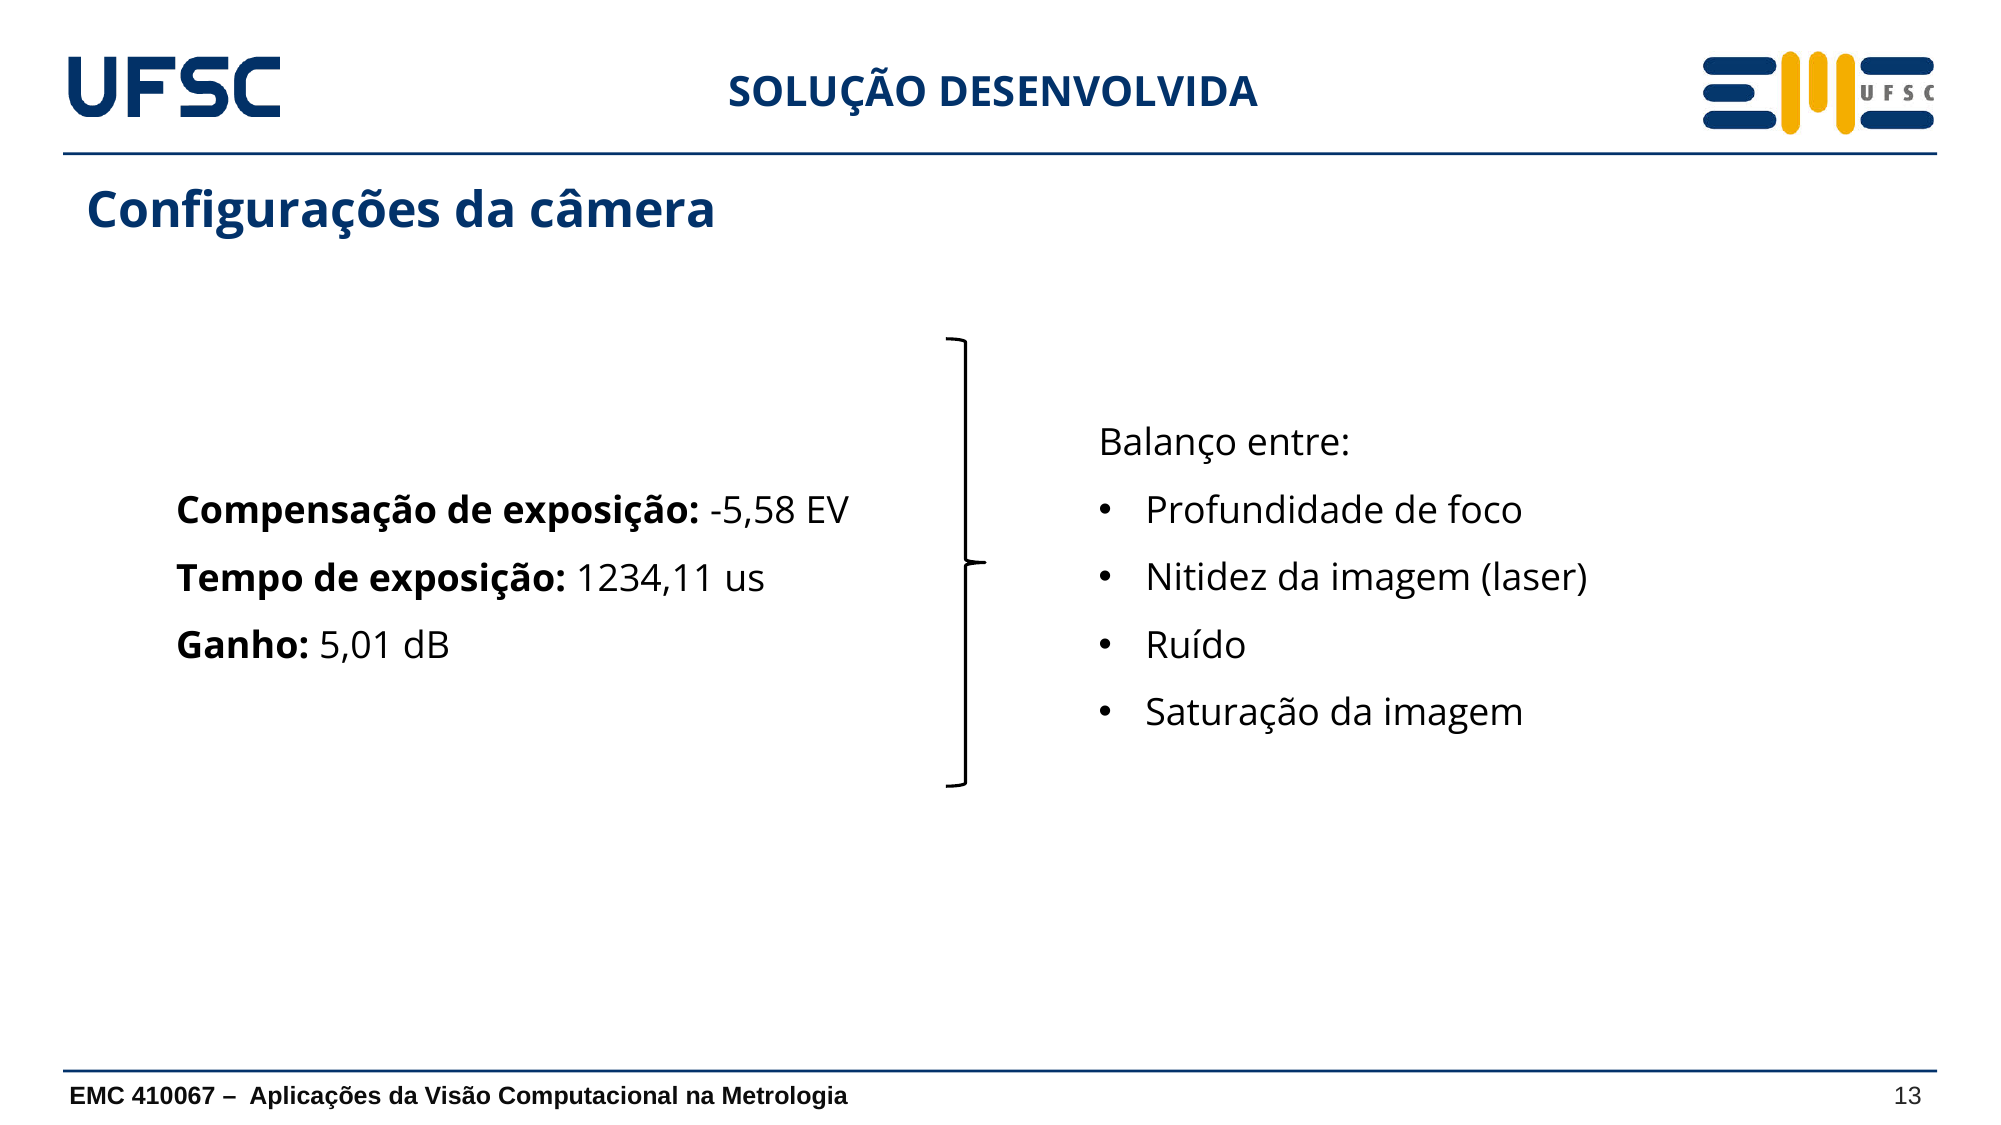

SOLUÇÃO DESENVOLVIDA
Configurações da câmera

Balanço entre:
Profundidade de foco
Nitidez da imagem (laser)
Ruído
Saturação da imagem
Compensação de exposição: -5,58 EV
Tempo de exposição: 1234,11 us
Ganho: 5,01 dB